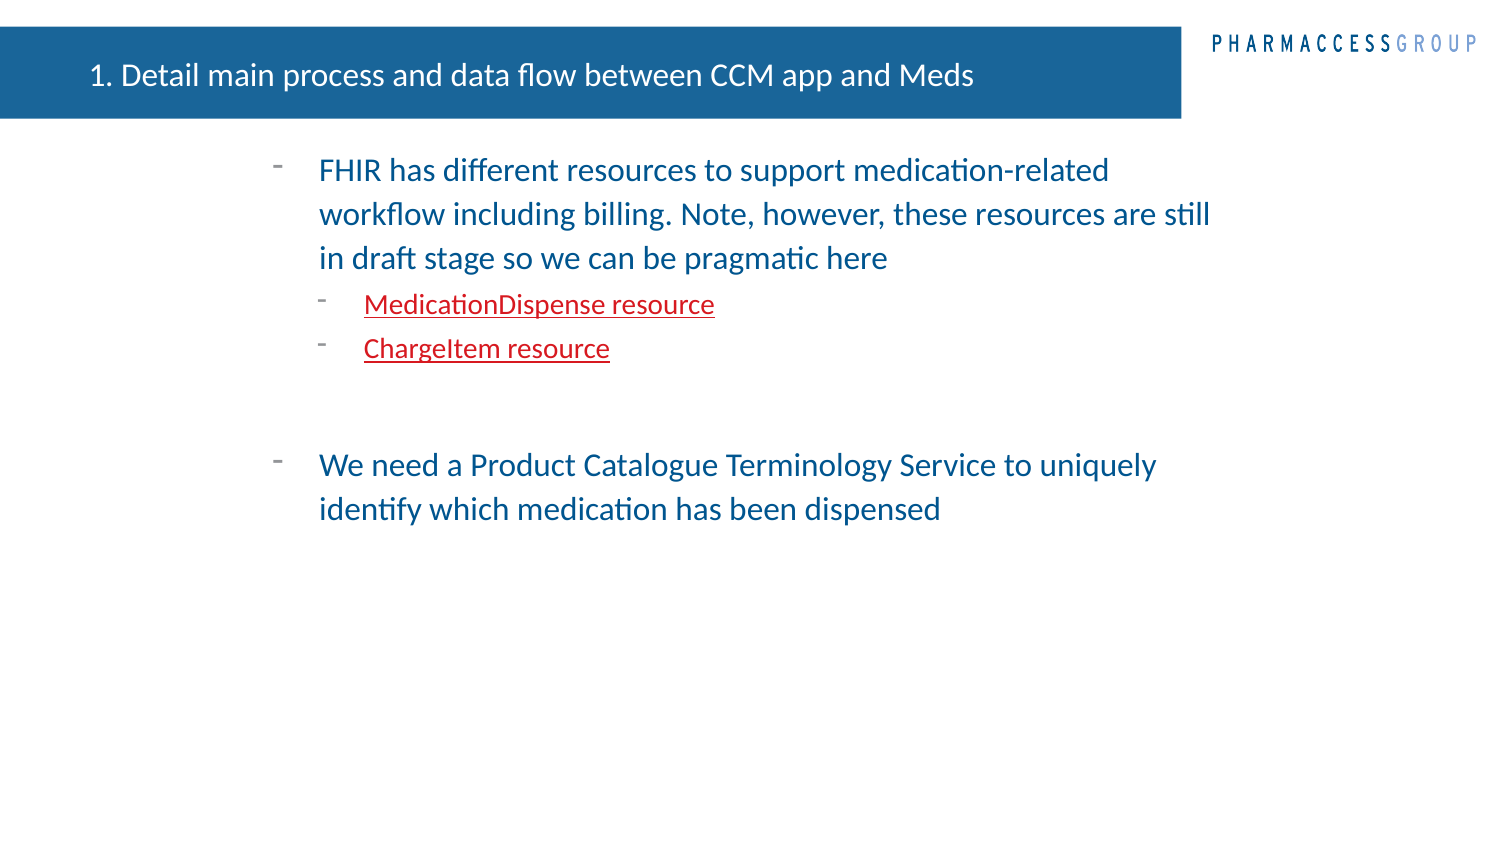

# 1. Detail main process and data flow between CCM app and Meds
FHIR has different resources to support medication-related workflow including billing. Note, however, these resources are still in draft stage so we can be pragmatic here
MedicationDispense resource
ChargeItem resource

We need a Product Catalogue Terminology Service to uniquely identify which medication has been dispensed